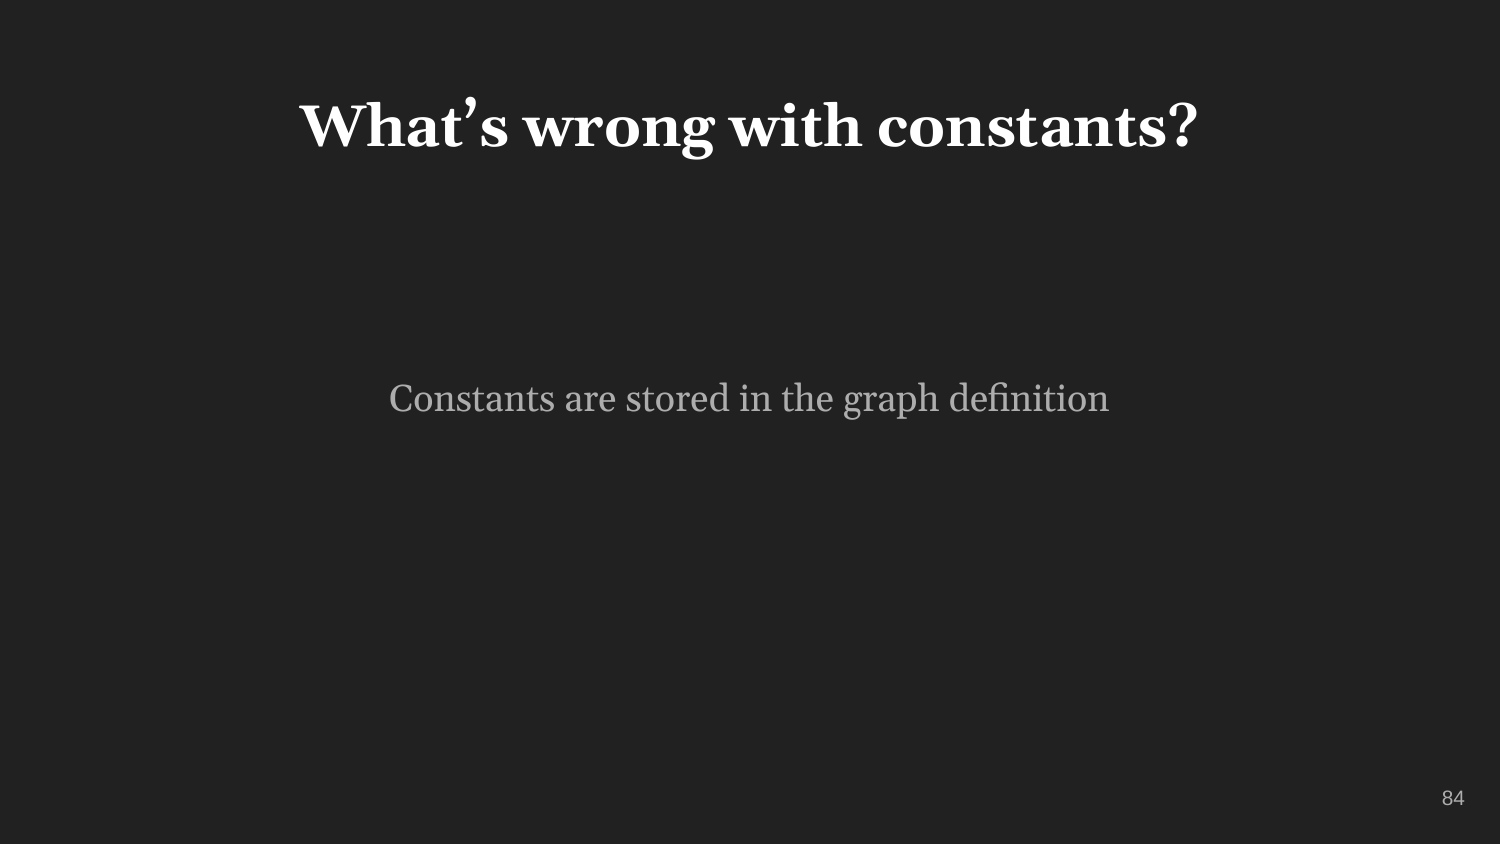

# What’s wrong with constants?

Constants are stored in the graph definition
84